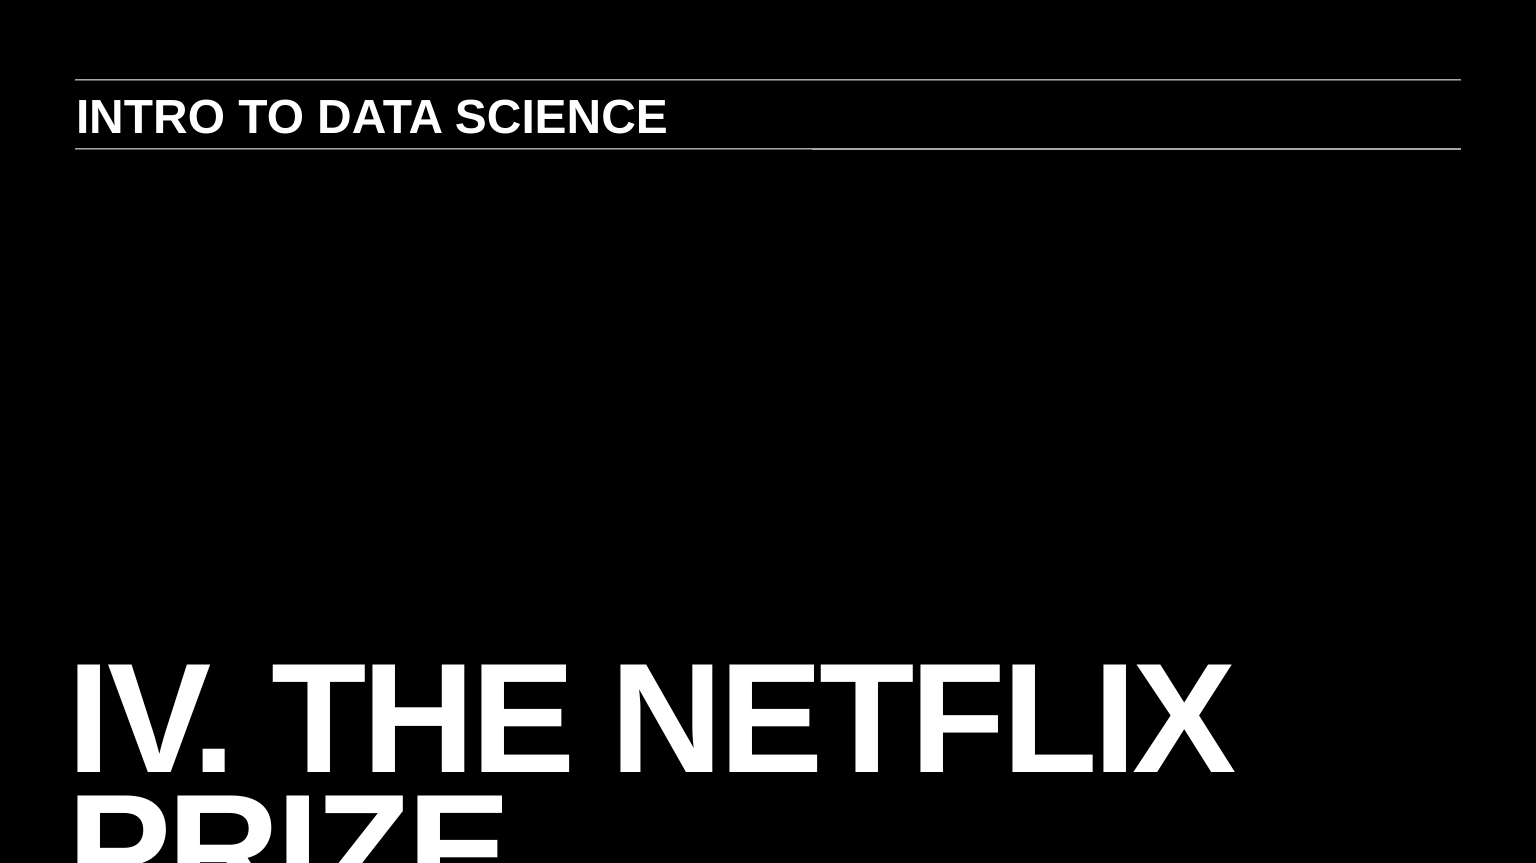

INTRO TO DATA SCIENCE
# Iv. The netflix prize